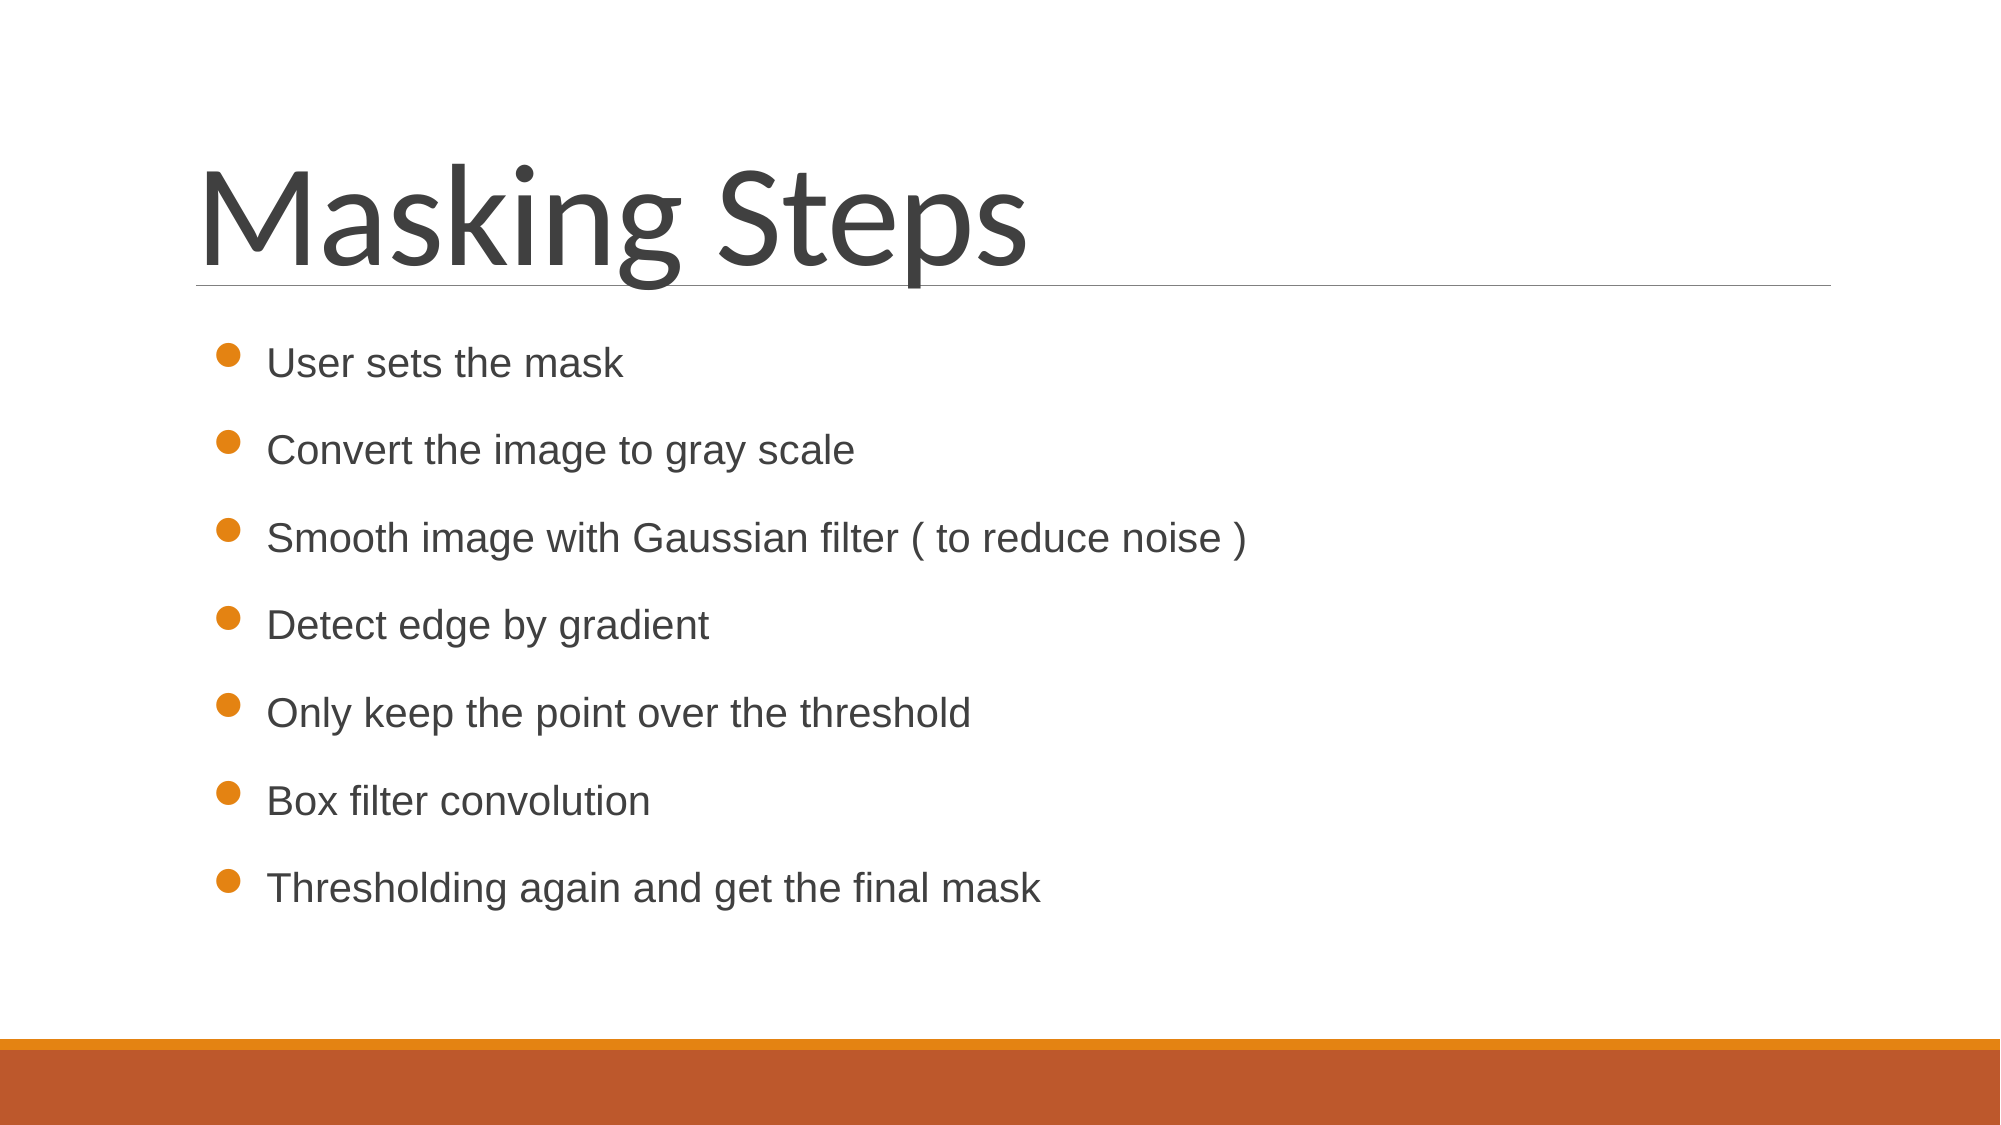

# Masking Steps
 User sets the mask
 Convert the image to gray scale
 Smooth image with Gaussian filter ( to reduce noise )
 Detect edge by gradient
 Only keep the point over the threshold
 Box filter convolution
 Thresholding again and get the final mask